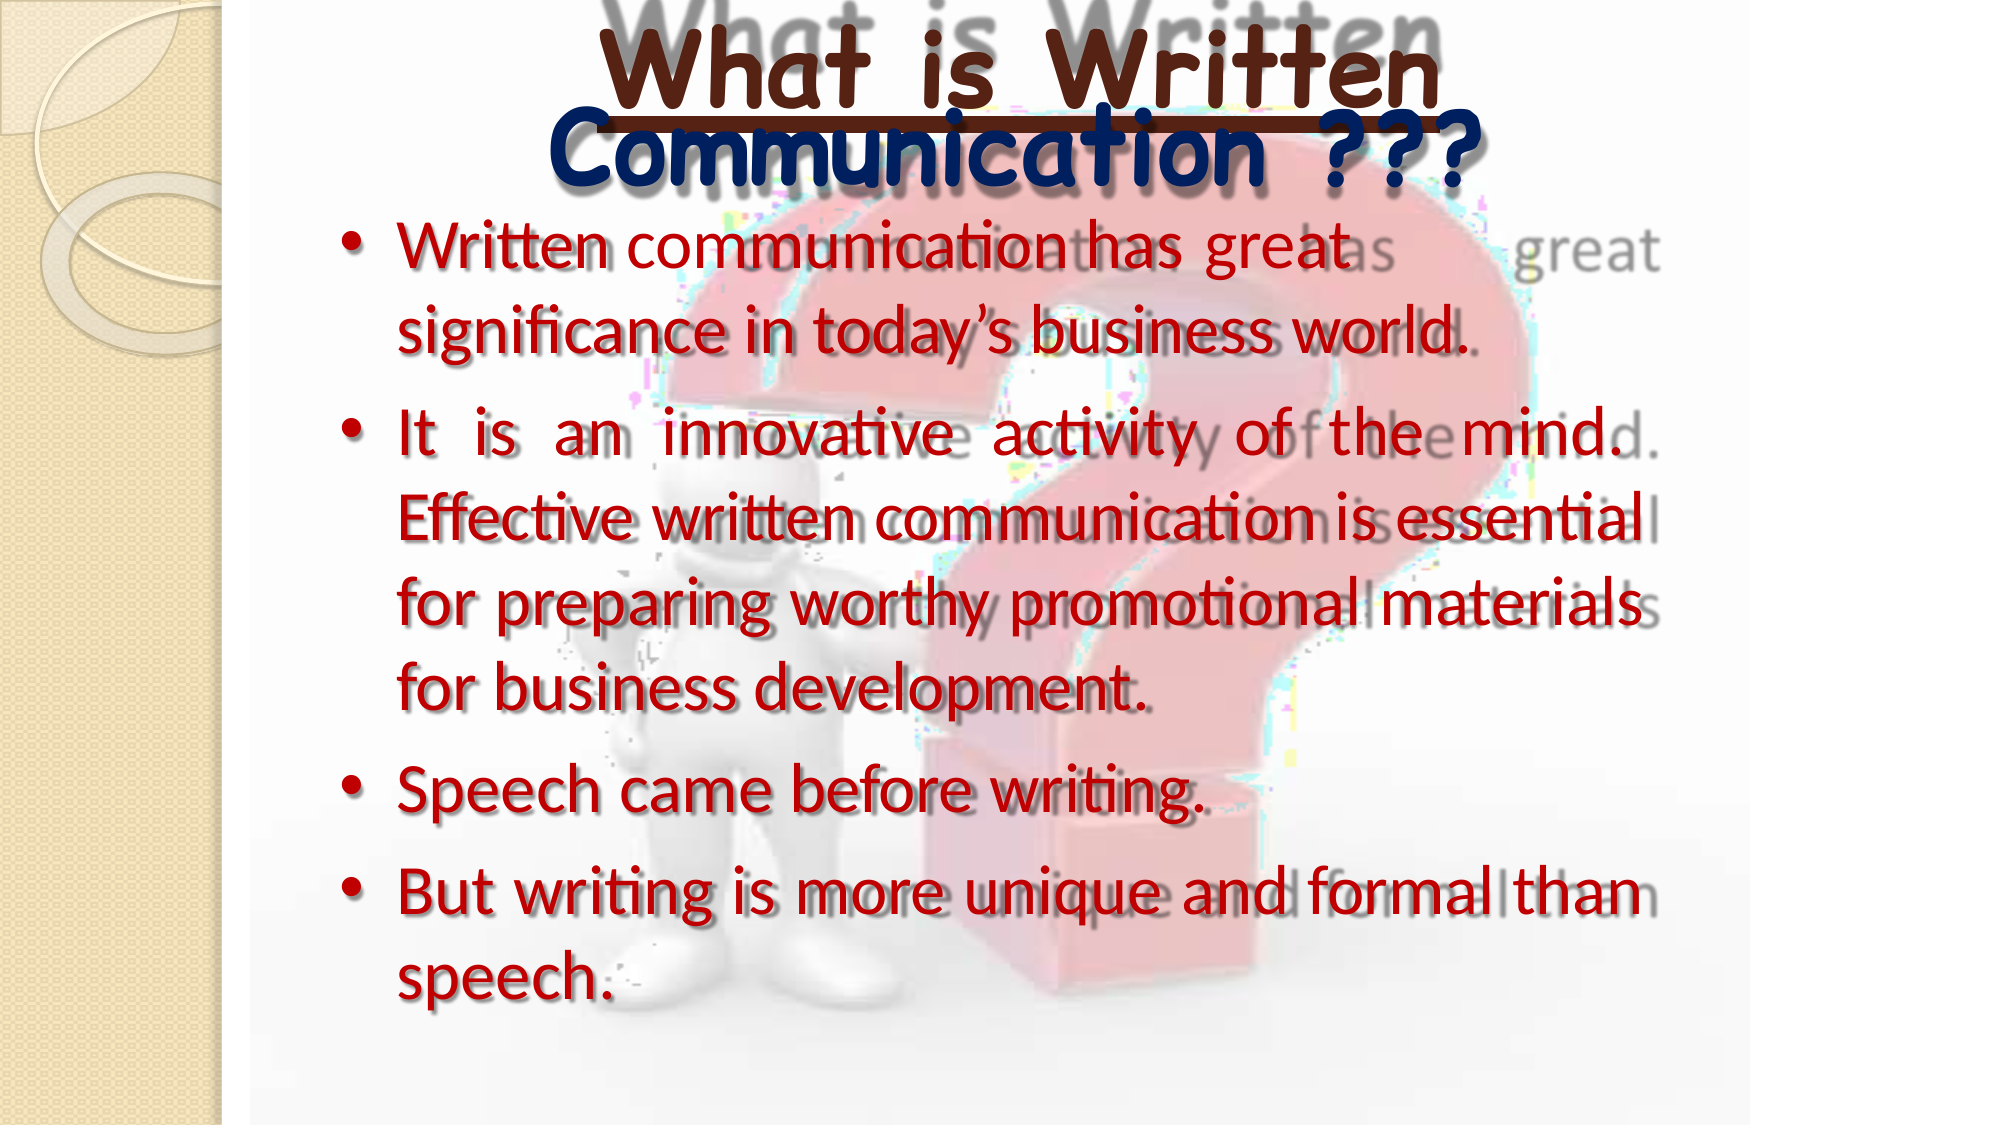

# What is Written

Communication ???
Written communication has great
significance in today’s business world.
It is an innovative activity of the mind.  Effective written communication is essential  for preparing worthy promotional materials  for business development.
Speech came before writing.
But writing is more unique and formal than  speech.